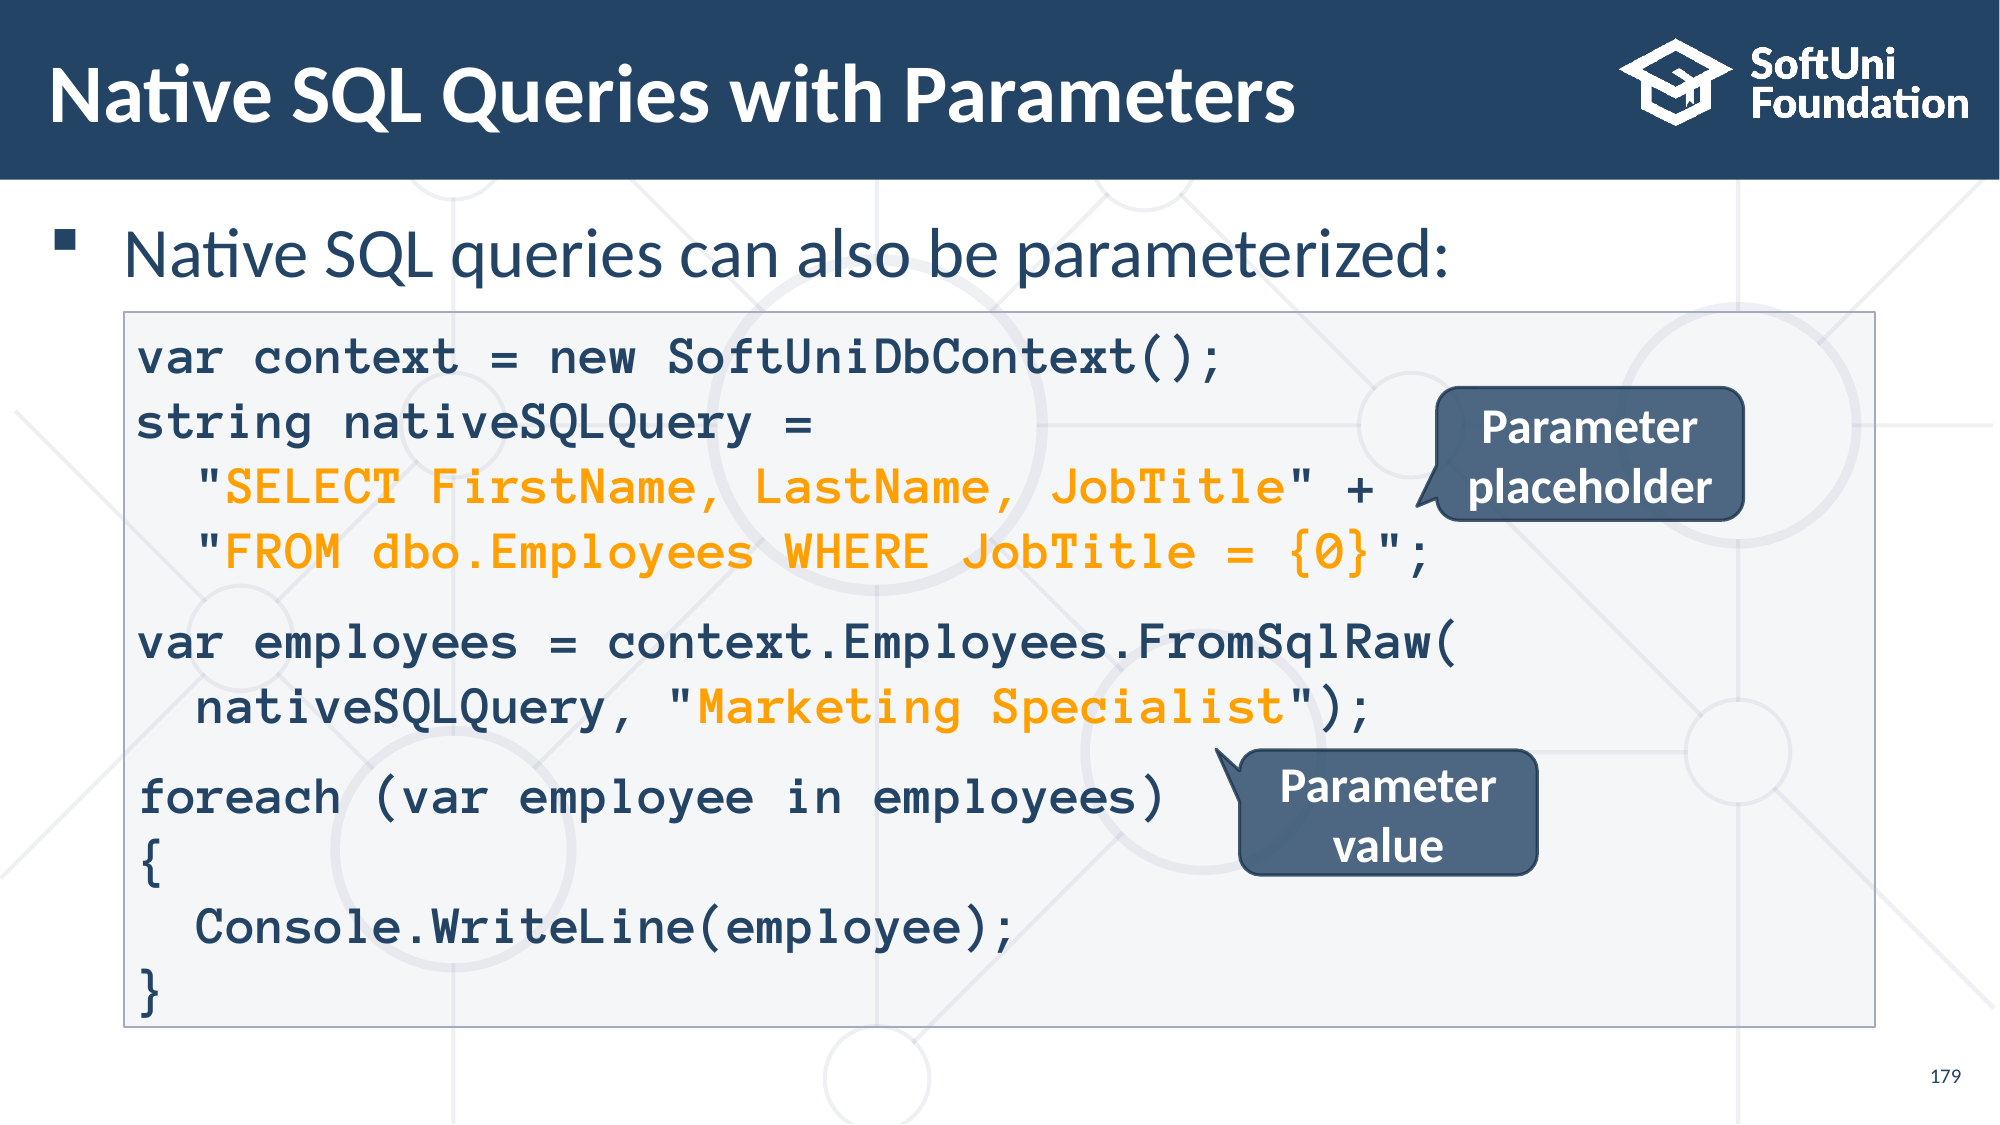

# Native SQL Queries with Parameters
Native SQL queries can also be parameterized:
var context = new SoftUniDbContext();
string nativeSQLQuery =
  "SELECT FirstName, LastName, JobTitle" +
  "FROM dbo.Employees WHERE JobTitle = {0}";
var employees = context.Employees.FromSqlRaw(
  nativeSQLQuery, "Marketing Specialist");
foreach (var employee in employees)
{
  Console.WriteLine(employee);
}
Parameter placeholder
Parameter value
179